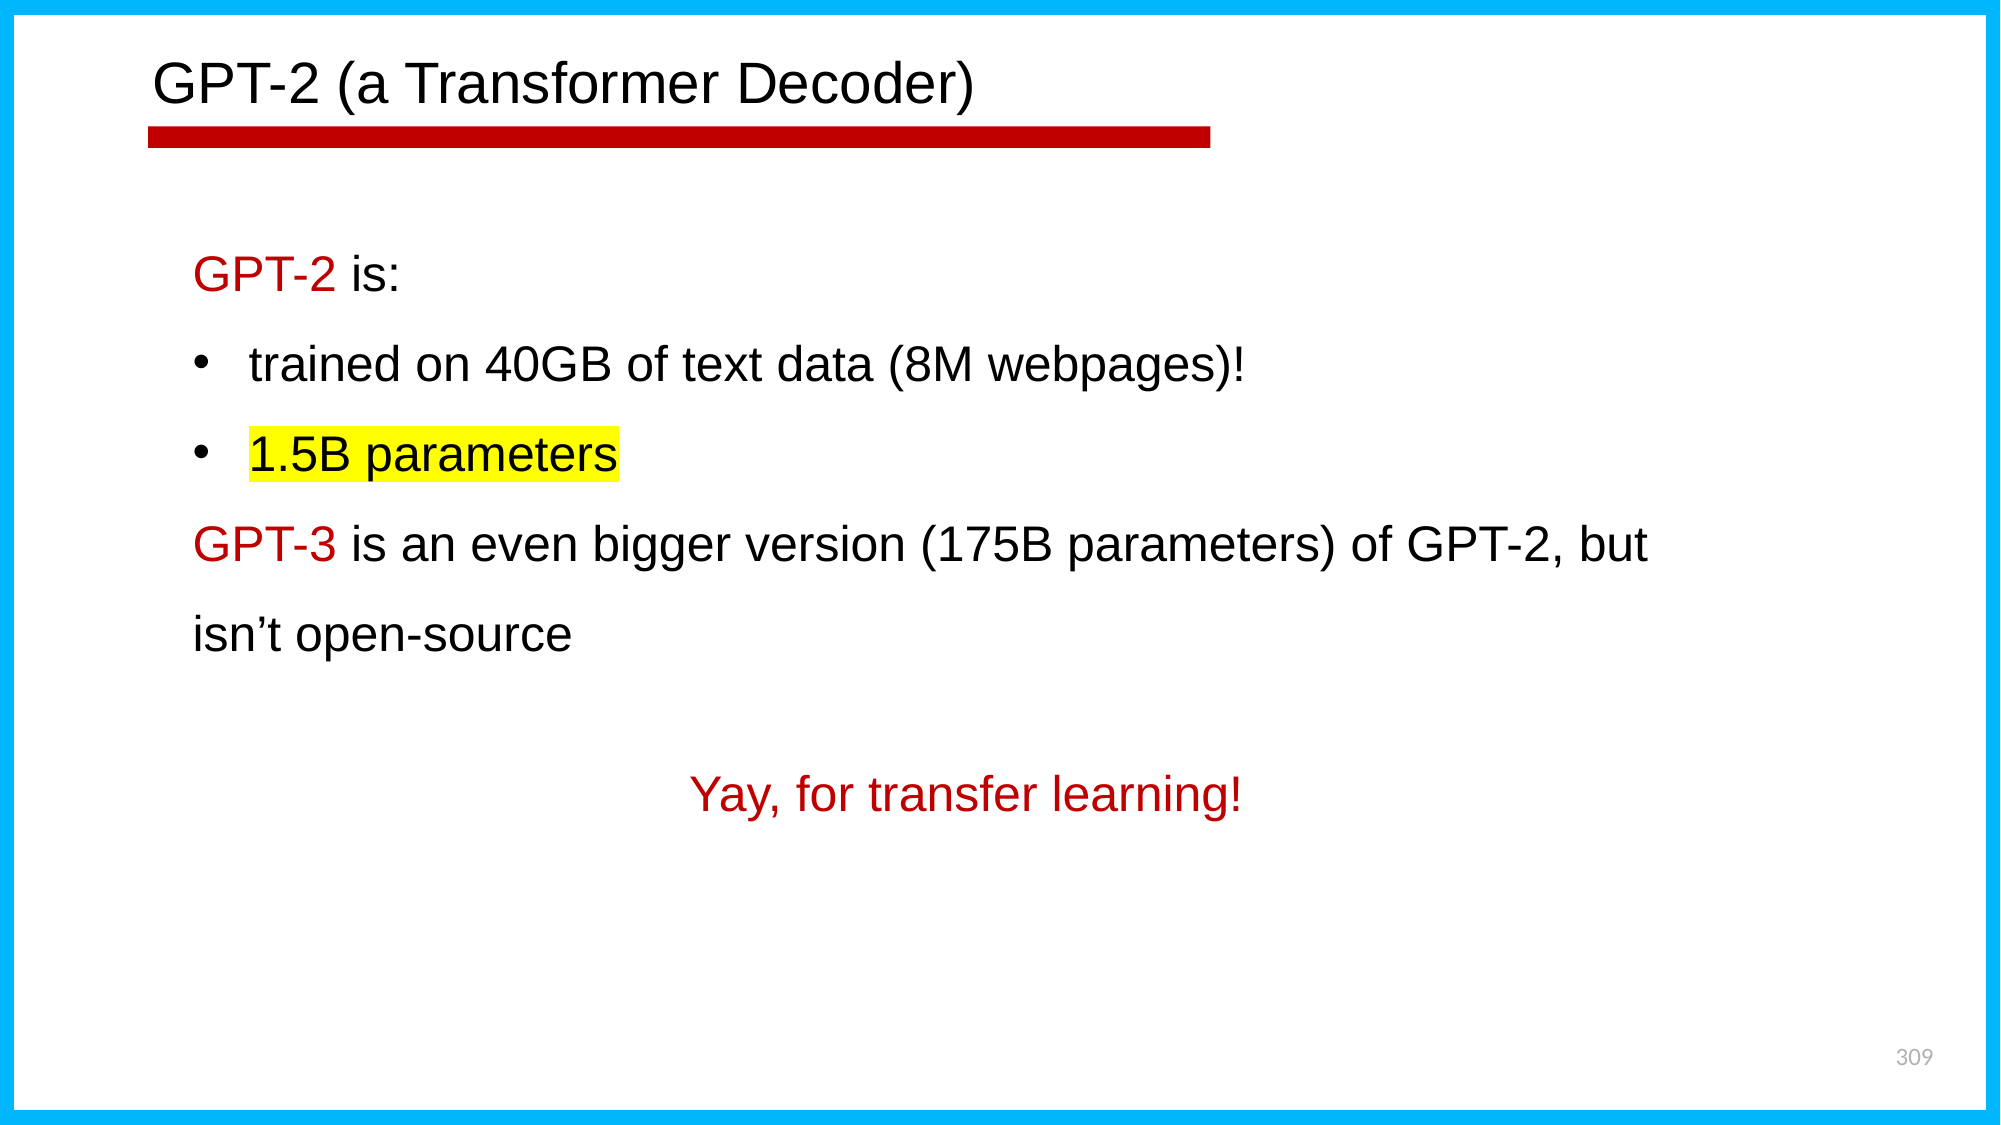

# GPT-2 (a Transformer Decoder)

GPT-2 is:
trained on 40GB of text data (8M webpages)!
1.5B parameters
GPT-3 is an even bigger version (175B parameters) of GPT-2, but isn’t open-source
Yay, for transfer learning!
309